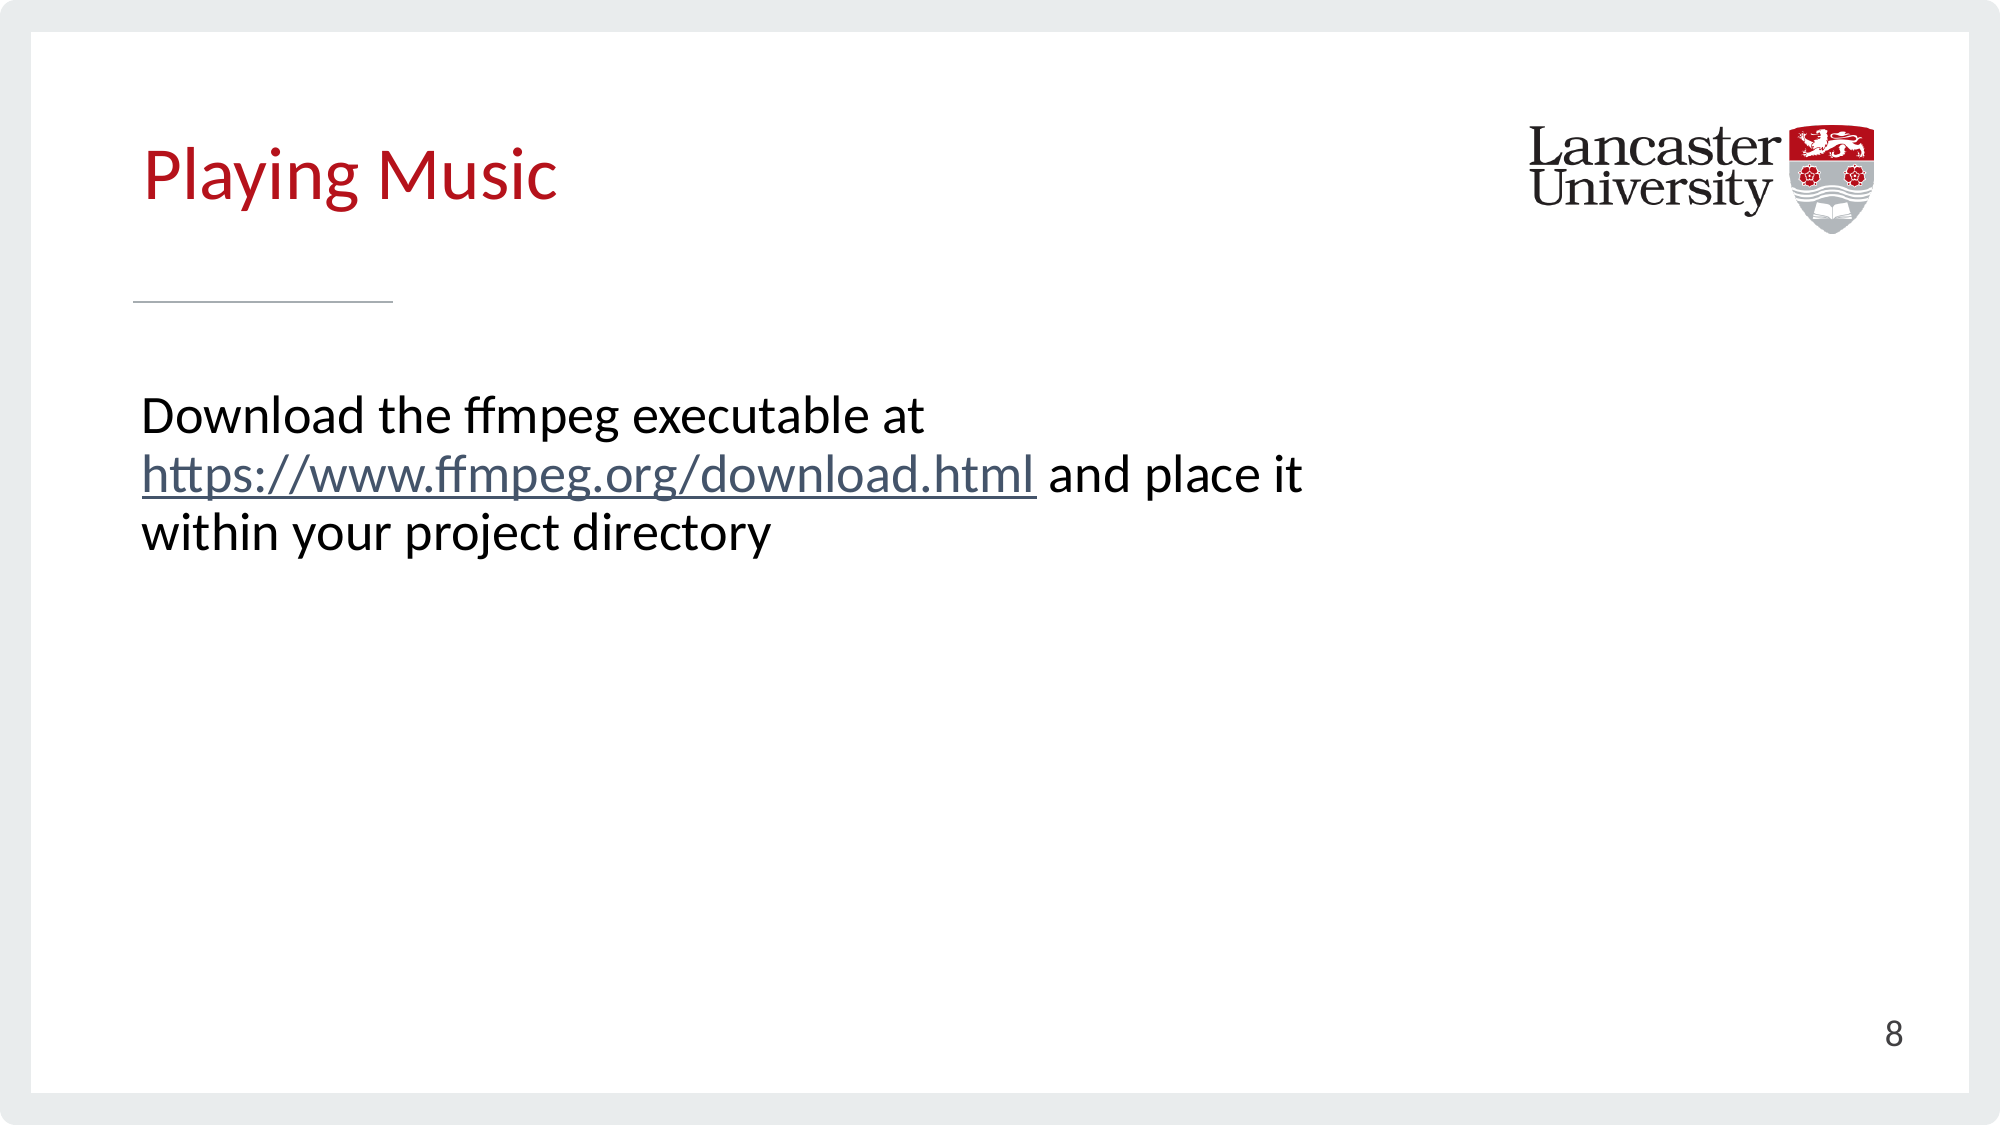

# Playing Music
Download the ffmpeg executable at https://www.ffmpeg.org/download.html and place it within your project directory
8